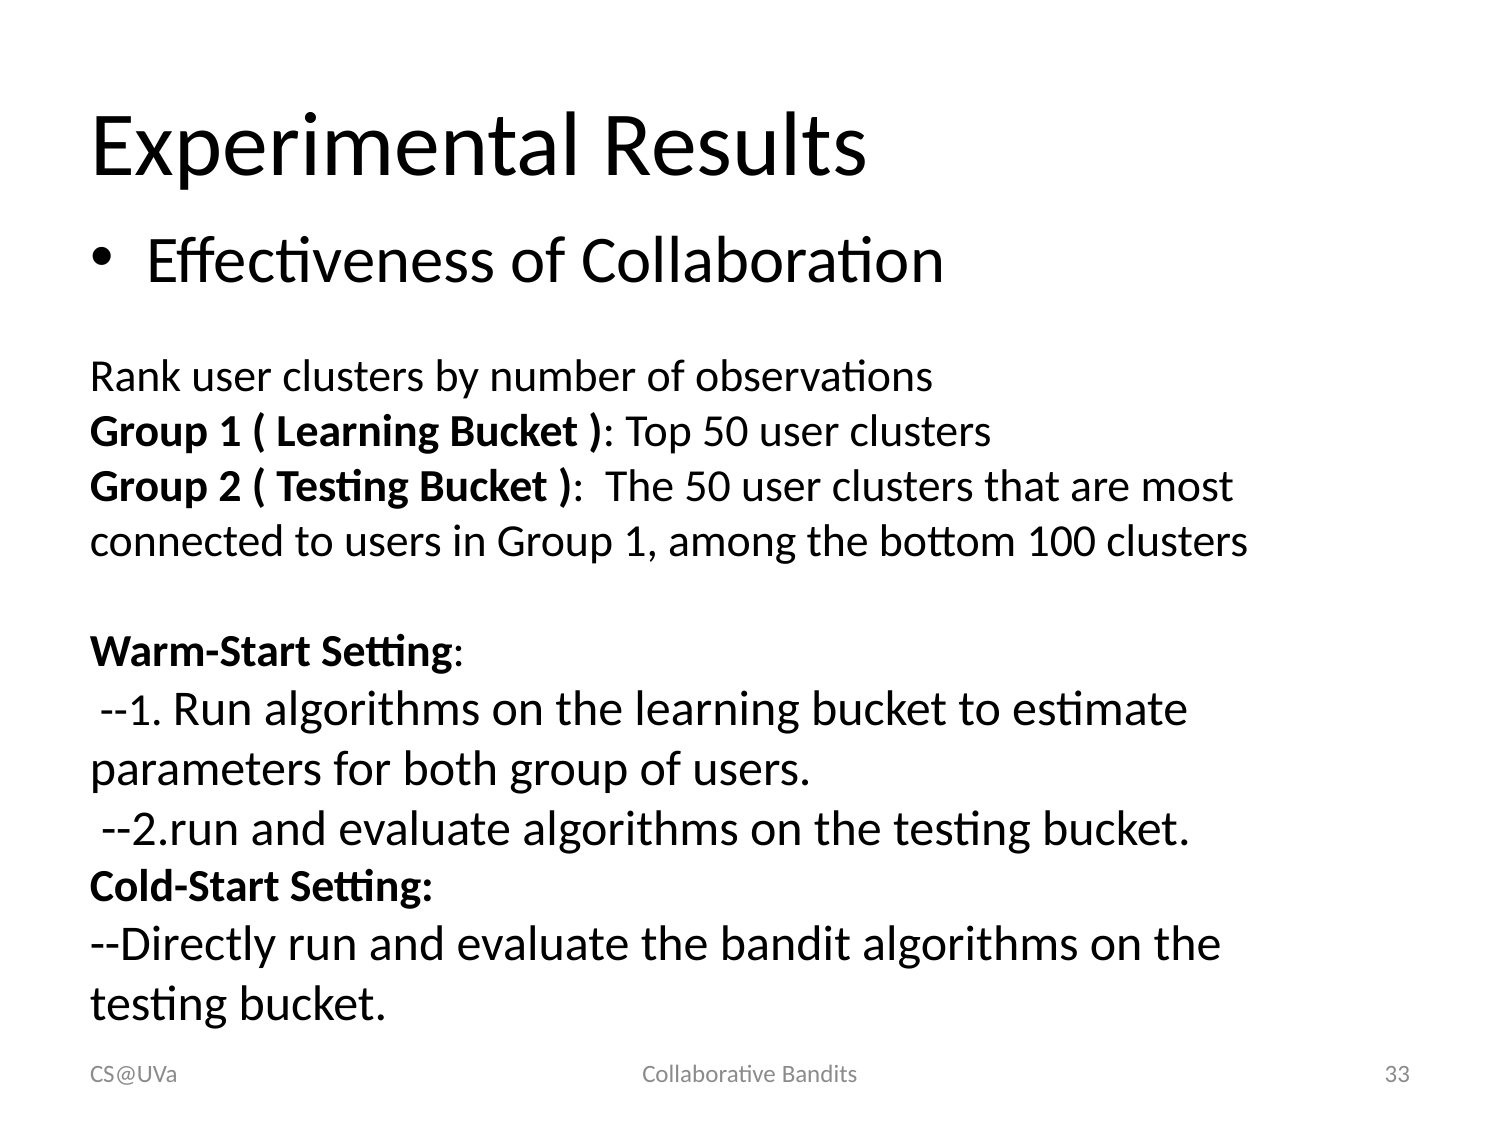

# Experimental Results
Effectiveness of Collaboration

Rank user clusters by number of observations
Group 1 ( Learning Bucket ): Top 50 user clusters
Group 2 ( Testing Bucket ):  The 50 user clusters that are most connected to users in Group 1, among the bottom 100 clusters

Warm-Start Setting:
 --1. Run algorithms on the learning bucket to estimate parameters for both group of users.
 --2.run and evaluate algorithms on the testing bucket.
Cold-Start Setting:
--Directly run and evaluate the bandit algorithms on the testing bucket.

CS@UVa
Collaborative Bandits
33